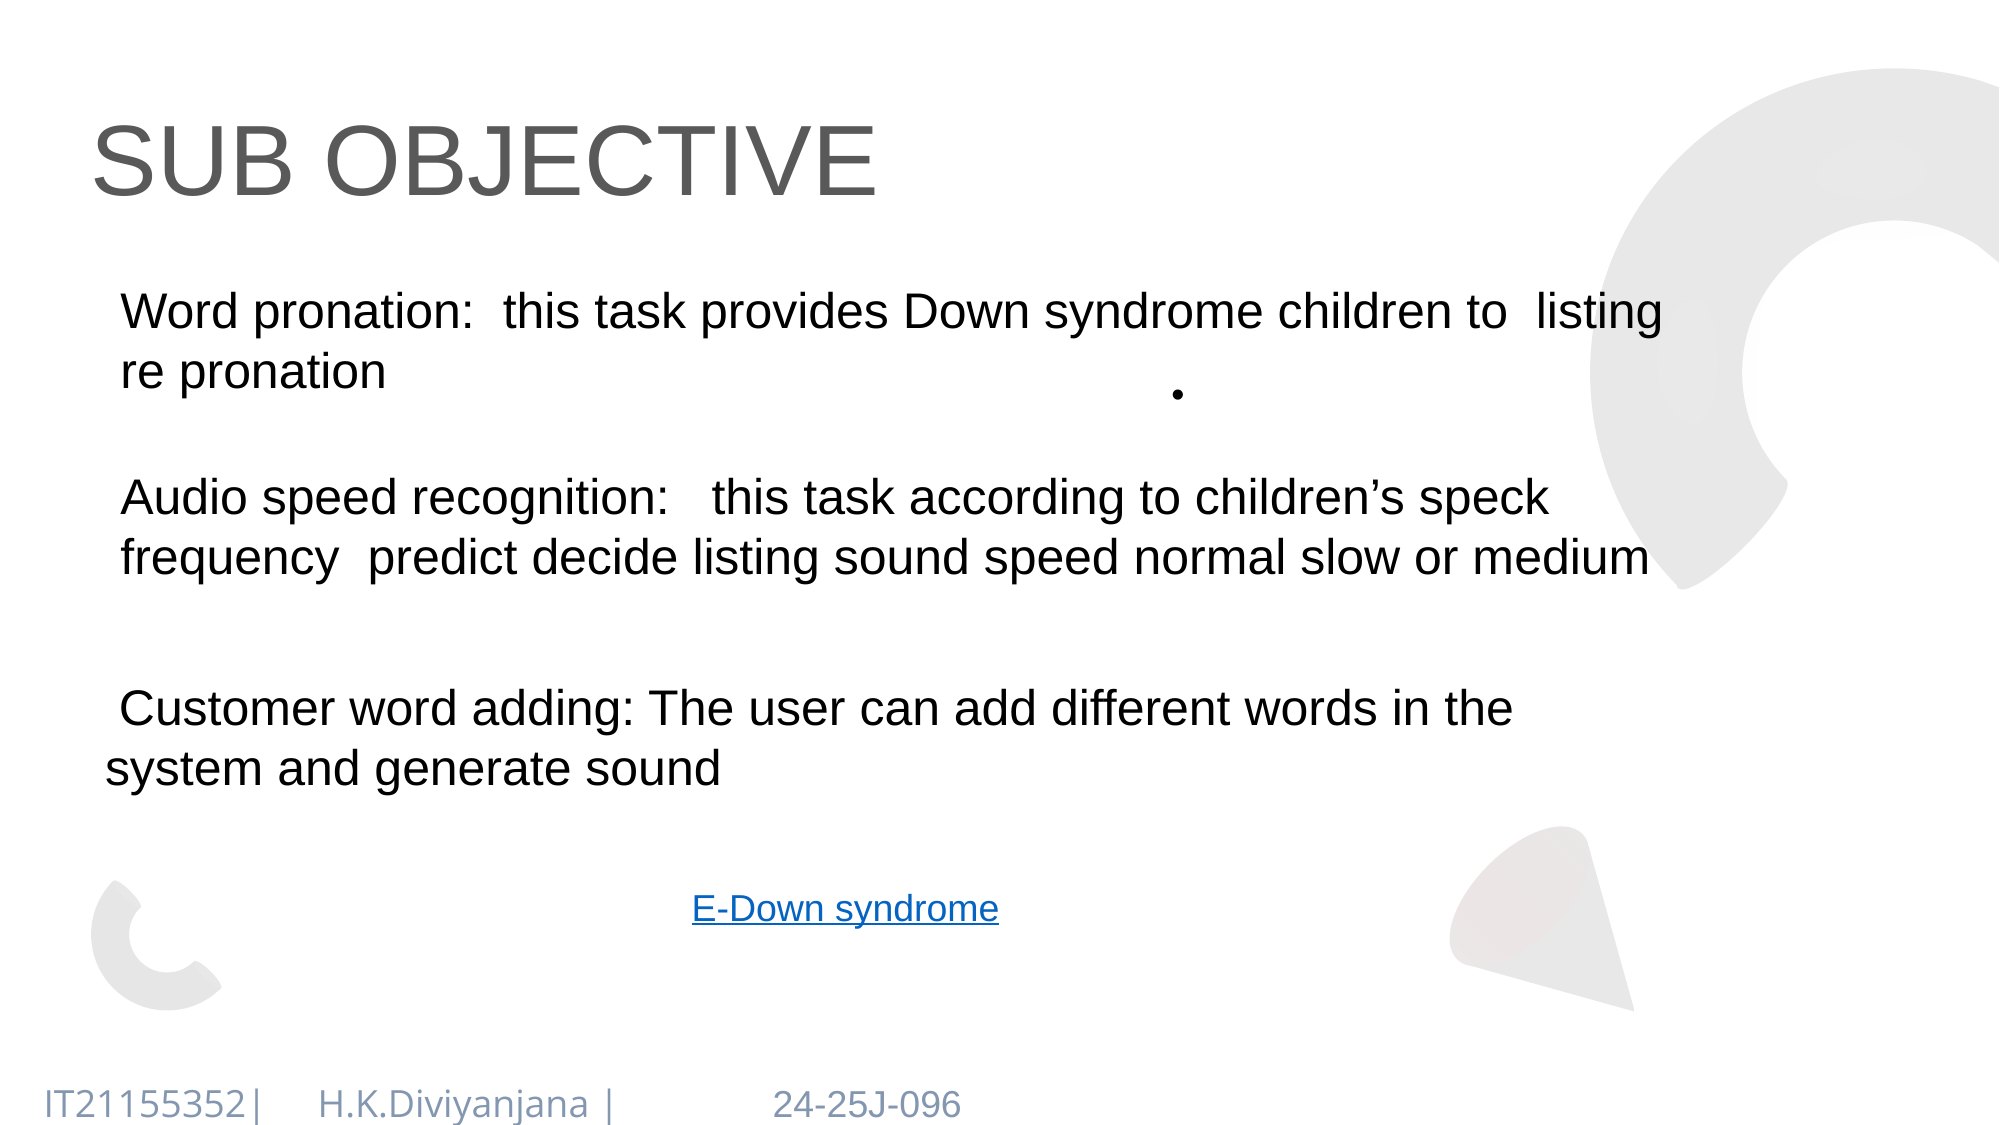

# SUB OBJECTIVE

Word pronation:  this task provides Down syndrome children to  listing  re pronation
Audio speed recognition:   this task according to children’s speck frequency  predict decide listing sound speed normal slow or medium
 Customer word adding: The user can add different words in the system and generate sound
E-Down syndrome
IT21155352|
H.K.Diviyanjana |
24-25J-096